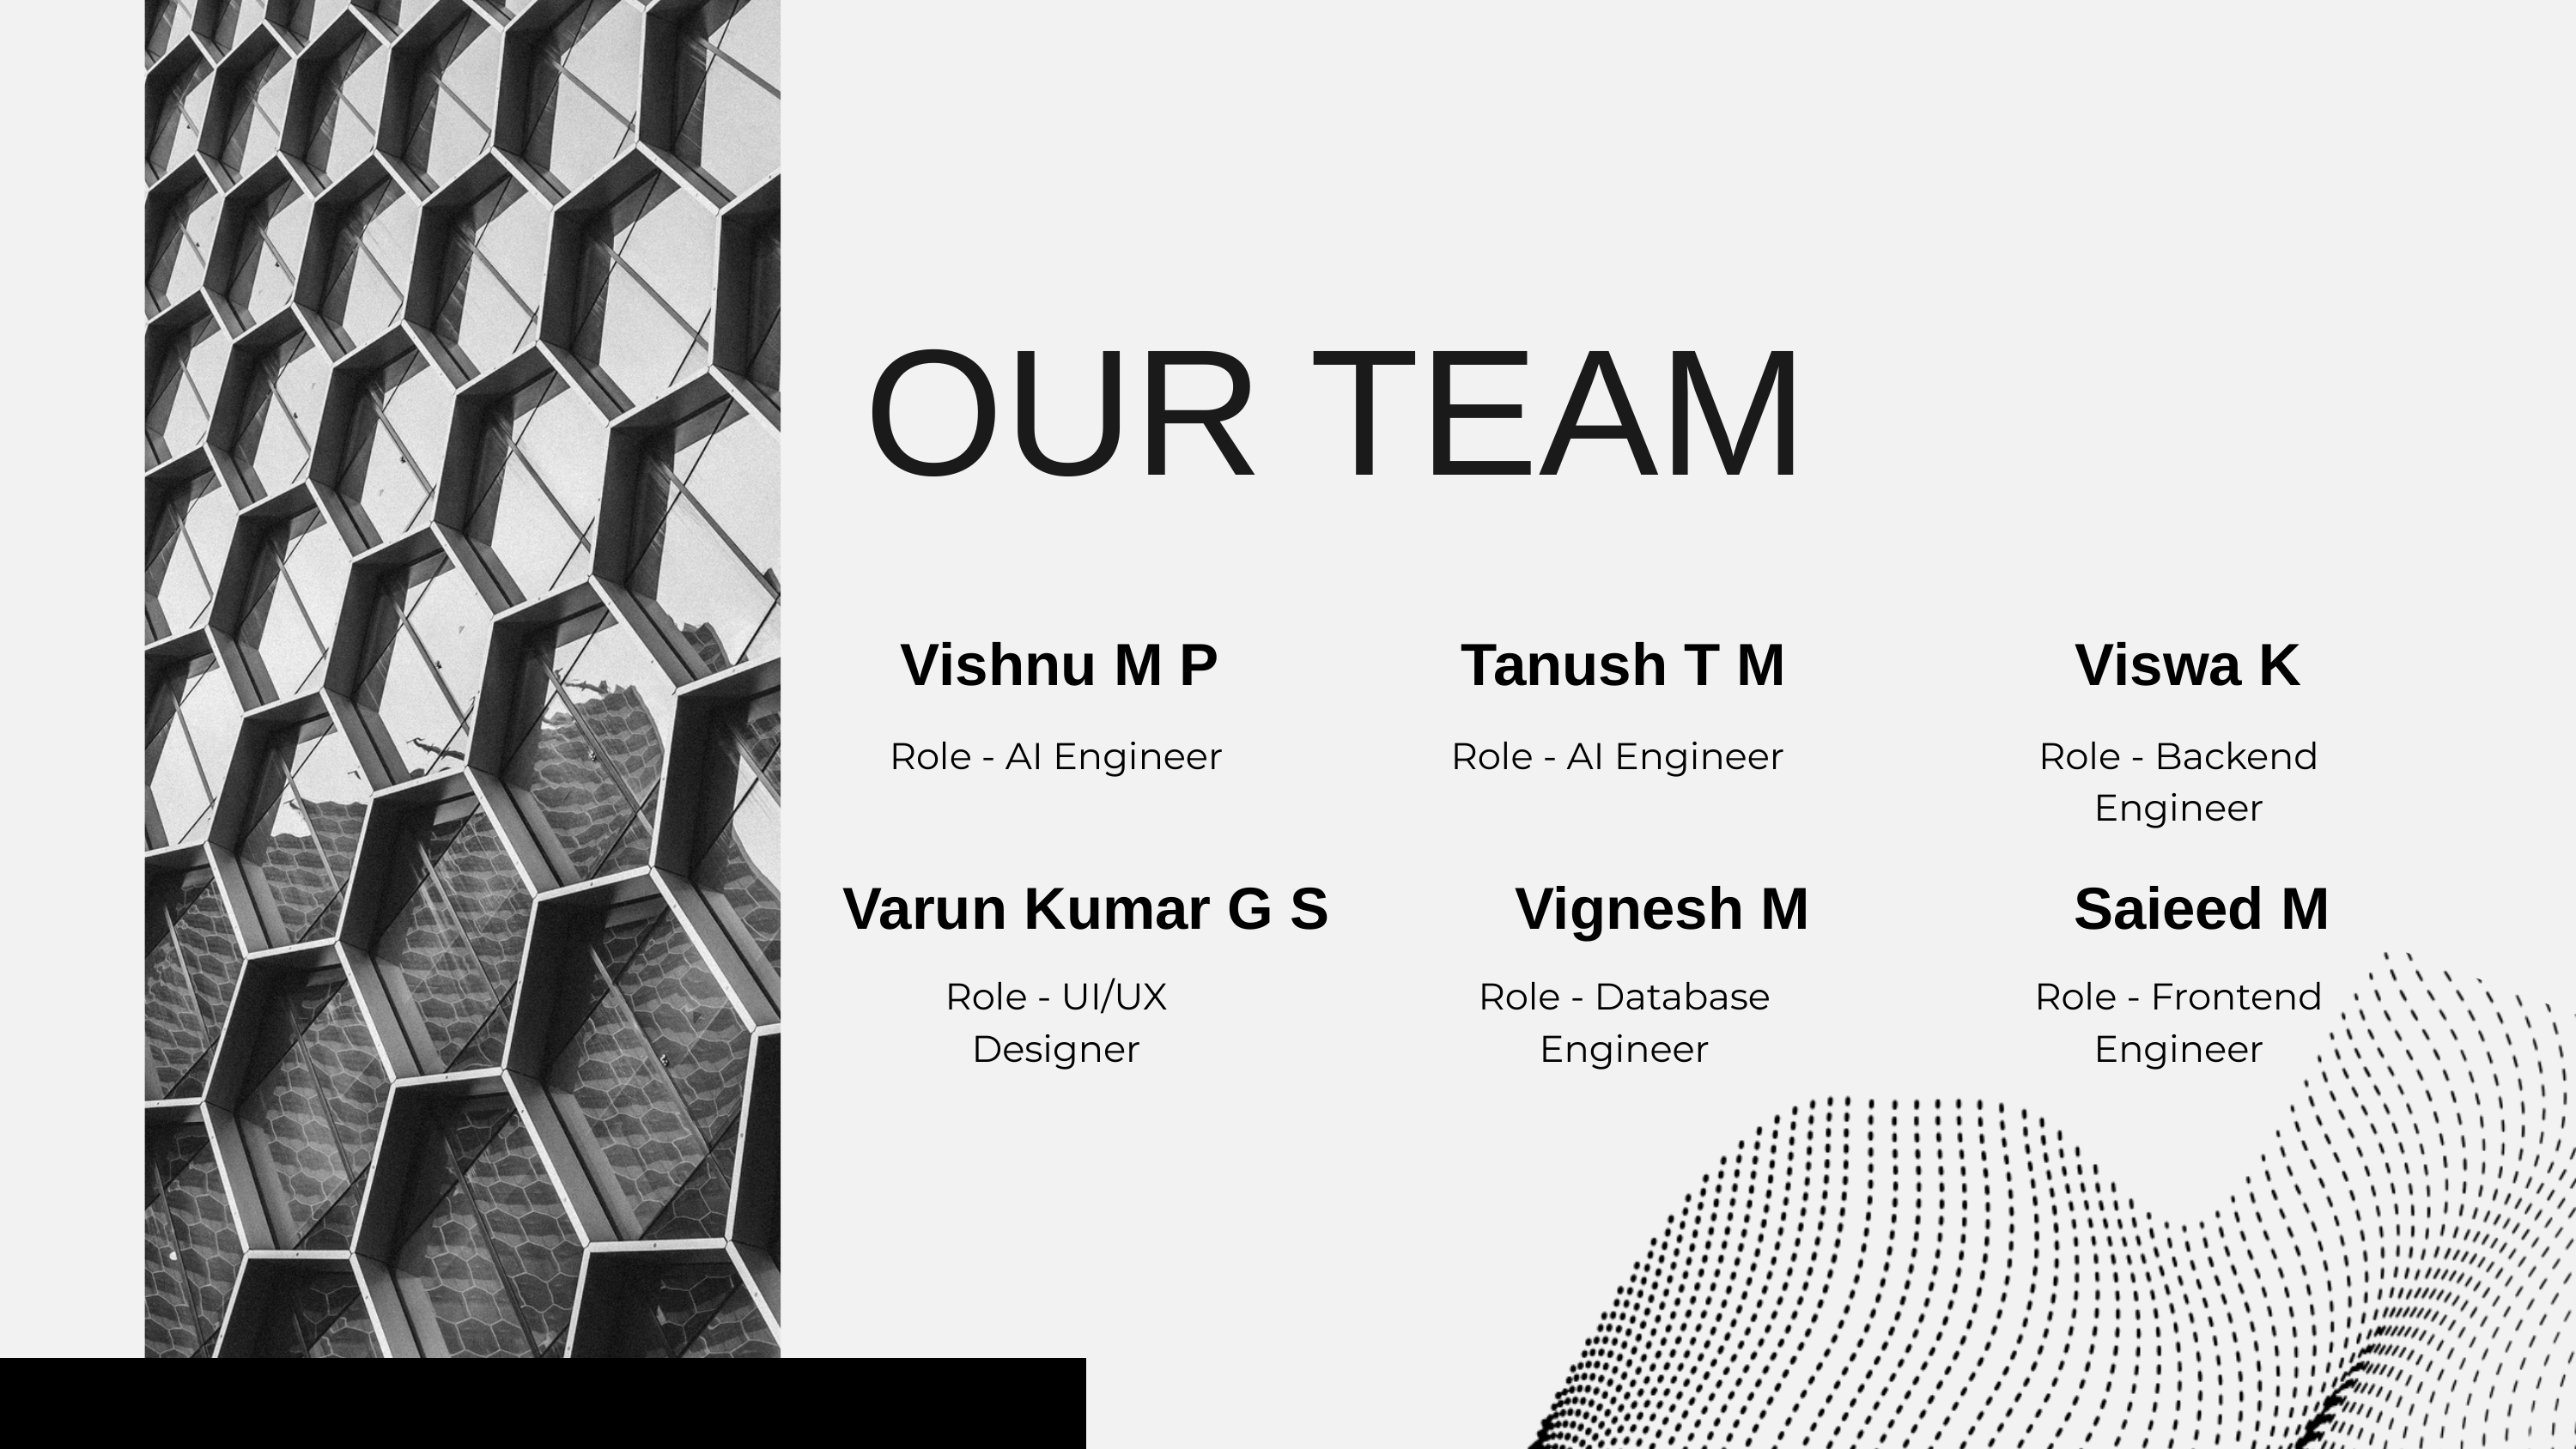

OUR TEAM
Viswa K
Vishnu M P
Tanush T M
Role - AI Engineer
Role - AI Engineer
Role - Backend Engineer
Varun Kumar G S
Vignesh M
Saieed M

Role - UI/UX Designer
Role - Database Engineer
Role - Frontend Engineer

01